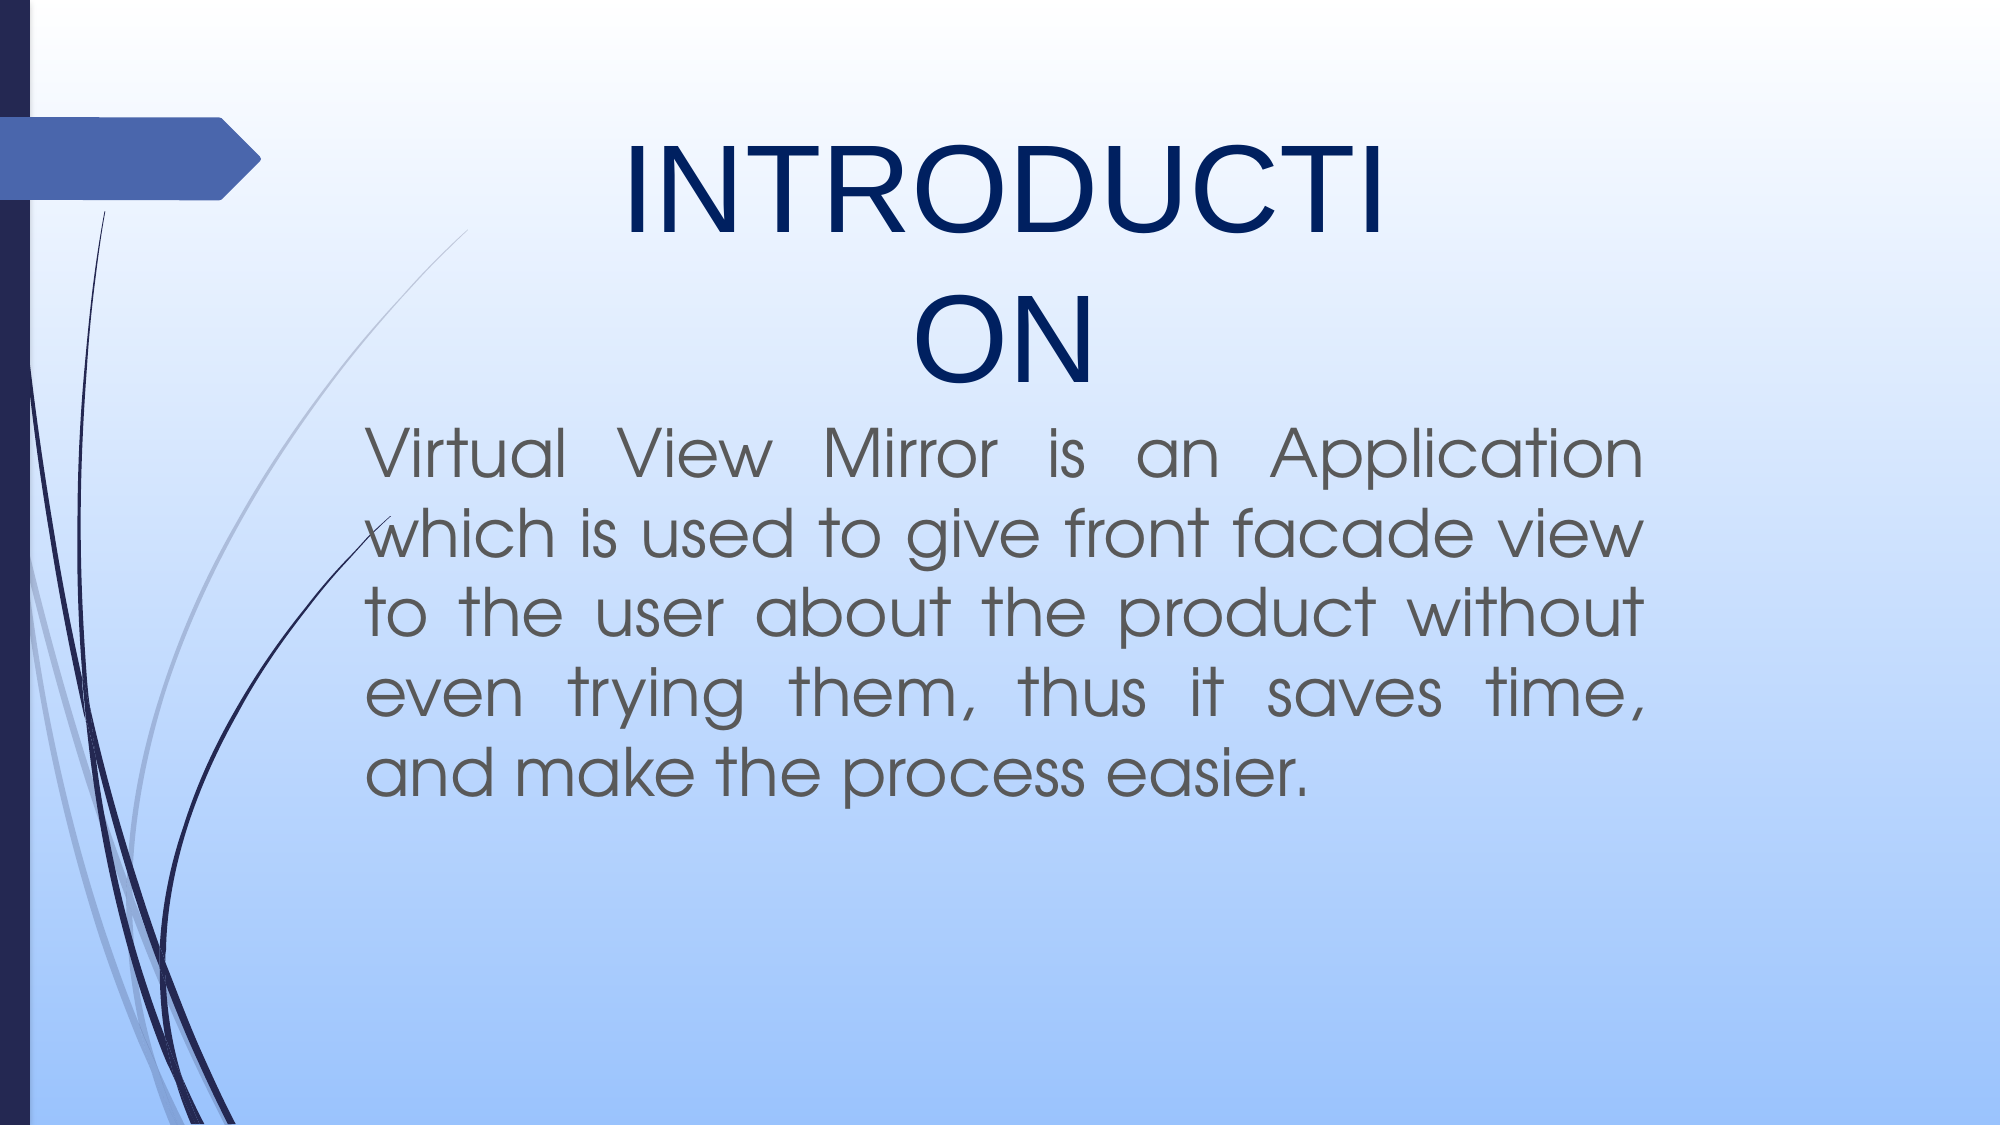

# INTRODUCTION
Virtual View Mirror is an Application which is used to give front facade view to the user about the product without even trying them, thus it saves time, and make the process easier.